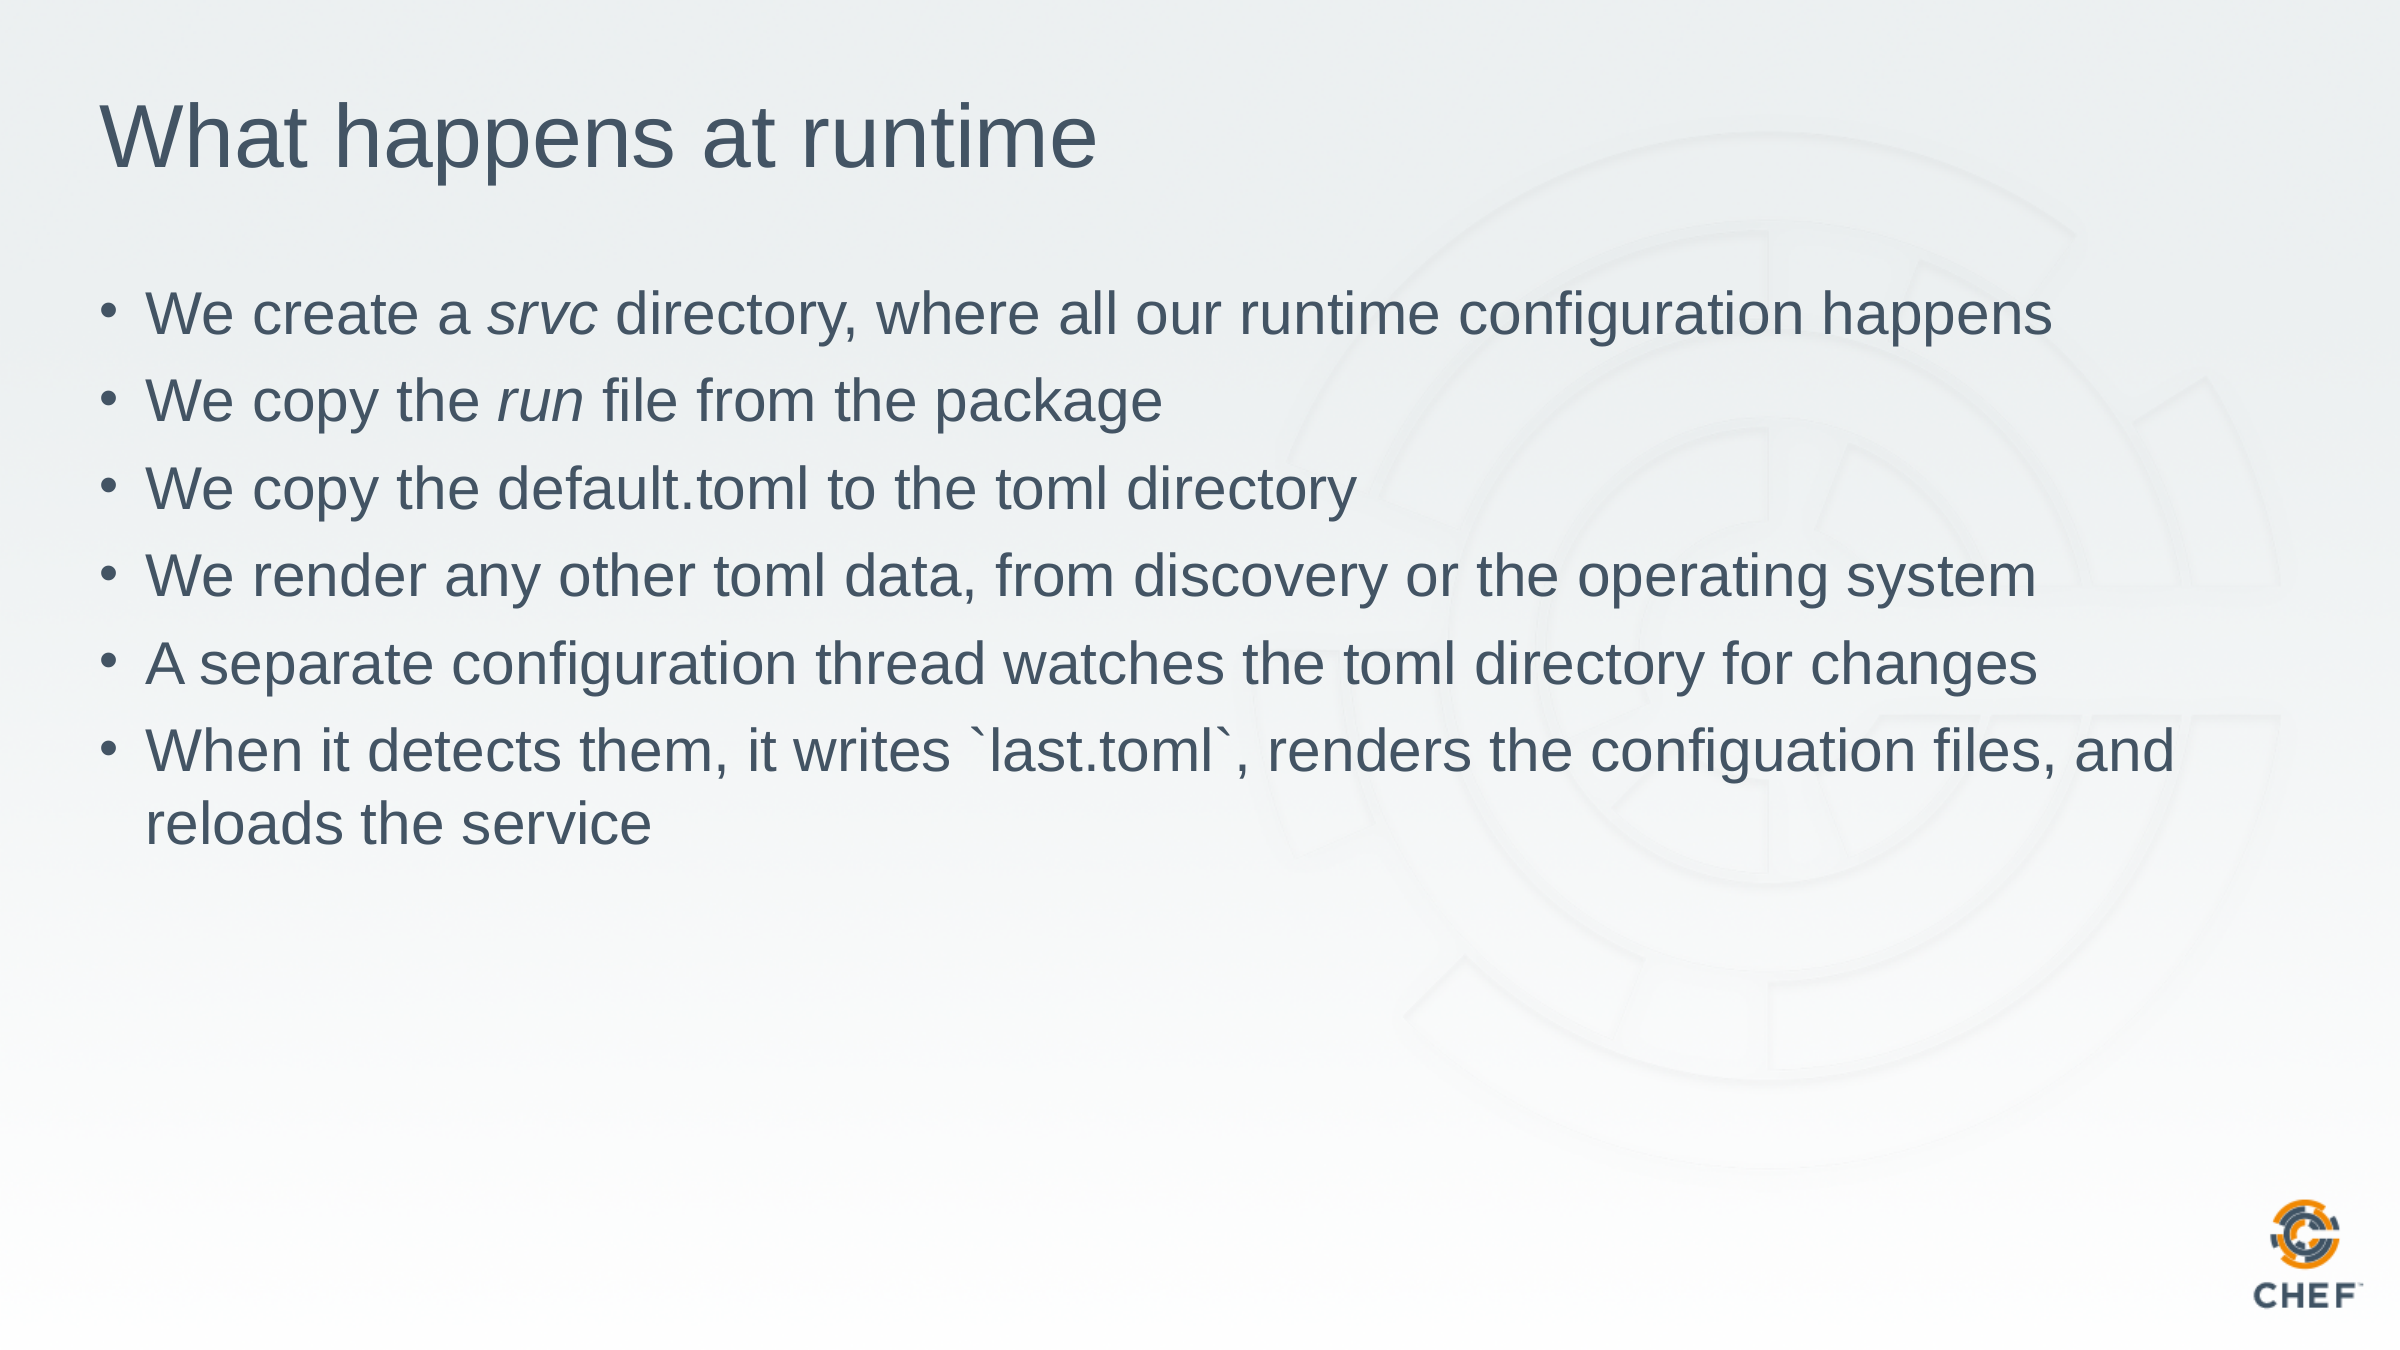

# What happens at runtime
We create a srvc directory, where all our runtime configuration happens
We copy the run file from the package
We copy the default.toml to the toml directory
We render any other toml data, from discovery or the operating system
A separate configuration thread watches the toml directory for changes
When it detects them, it writes `last.toml`, renders the configuation files, and reloads the service